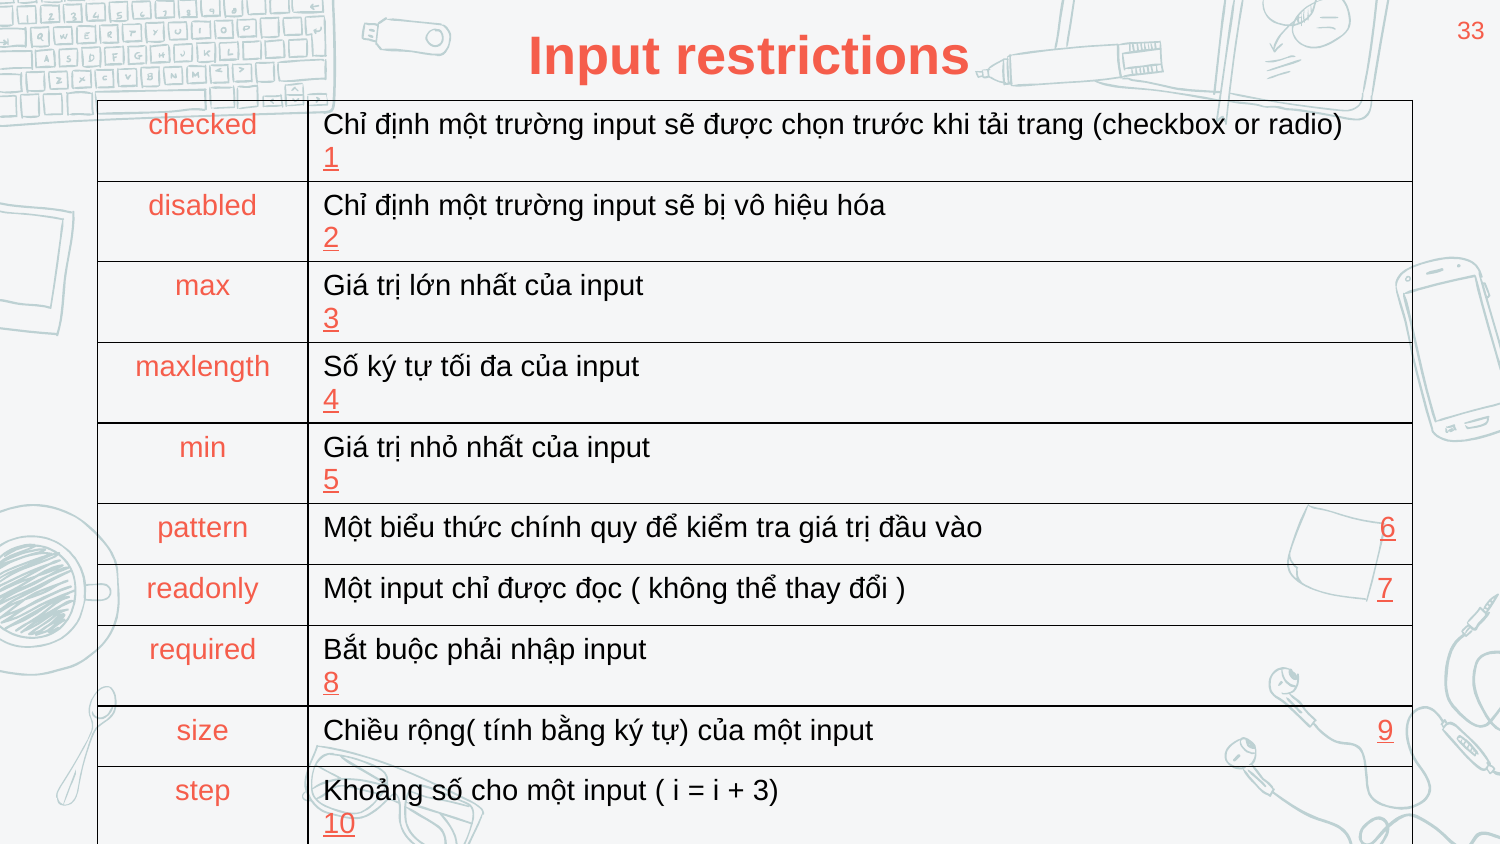

33
# Input restrictions
| checked | Chỉ định một trường input sẽ được chọn trước khi tải trang (checkbox or radio) 1 |
| --- | --- |
| disabled | Chỉ định một trường input sẽ bị vô hiệu hóa 2 |
| max | Giá trị lớn nhất của input 3 |
| maxlength | Số ký tự tối đa của input 4 |
| min | Giá trị nhỏ nhất của input 5 |
| pattern | Một biểu thức chính quy để kiểm tra giá trị đầu vào 6 |
| readonly | Một input chỉ được đọc ( không thể thay đổi ) 7 |
| required | Bắt buộc phải nhập input 8 |
| size | Chiều rộng( tính bằng ký tự) của một input 9 |
| step | Khoảng số cho một input ( i = i + 3) 10 |
| value | Giá trị mặc định của một input 11 |
| placeholder | Gợi ý , mô tả giá trị mong đợi 12 |